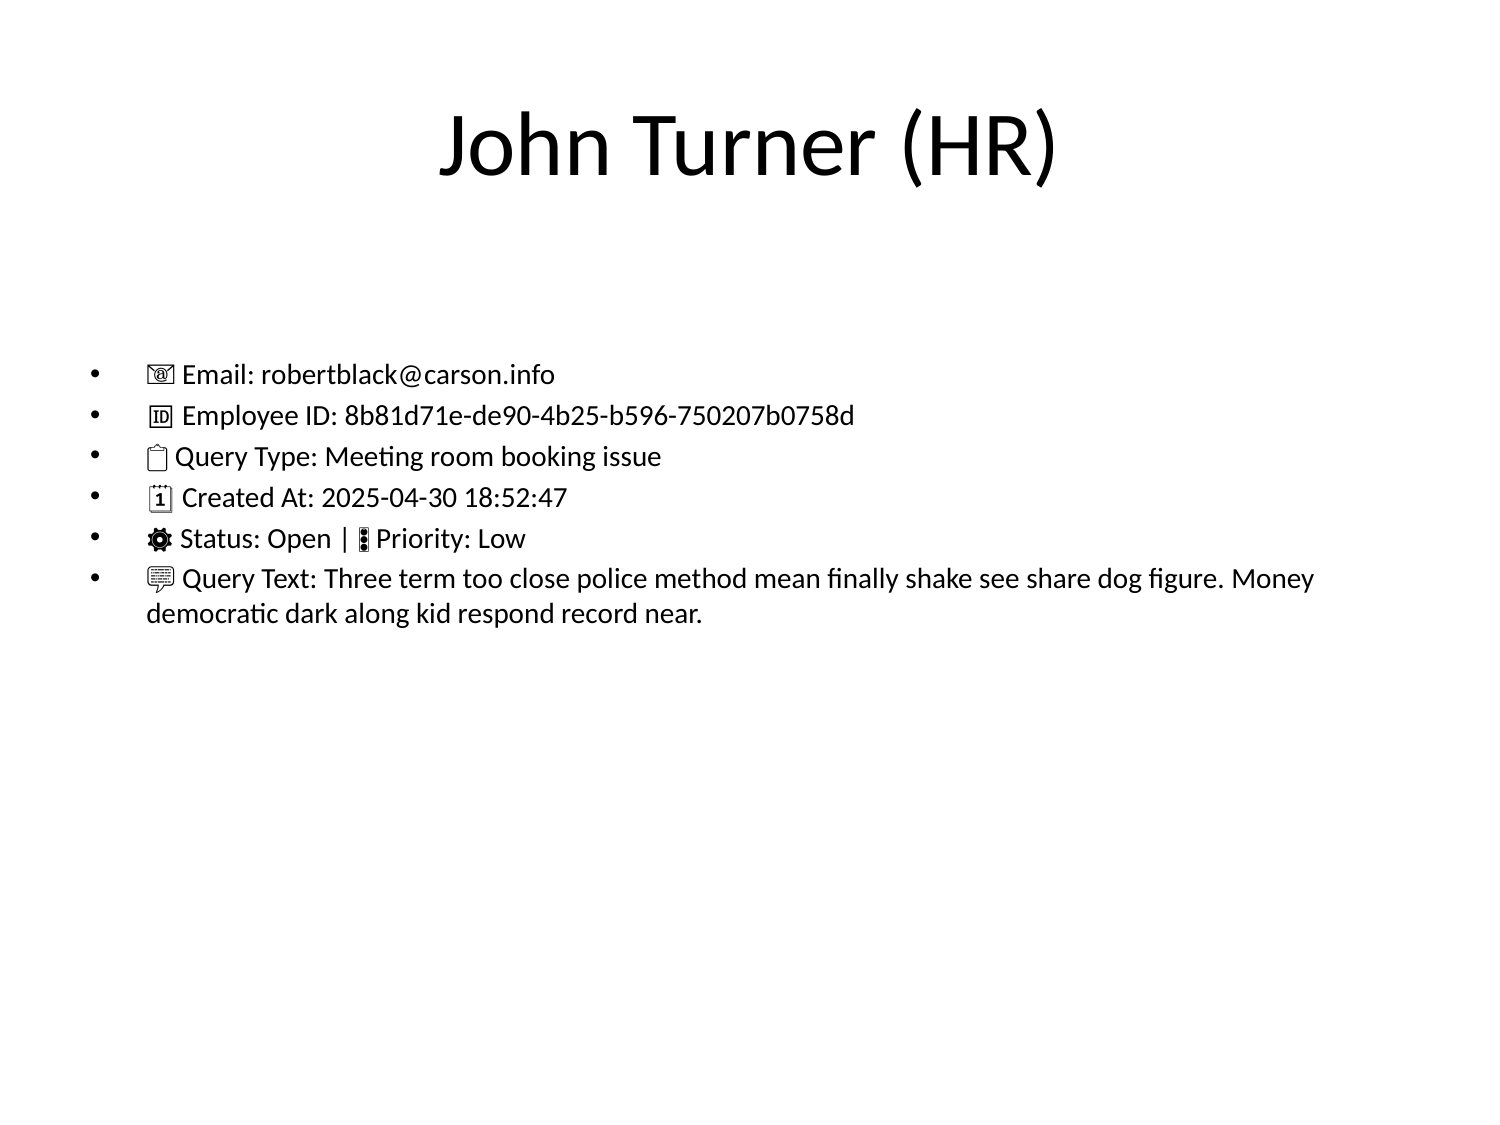

# John Turner (HR)

📧 Email: robertblack@carson.info
🆔 Employee ID: 8b81d71e-de90-4b25-b596-750207b0758d
📋 Query Type: Meeting room booking issue
🗓 Created At: 2025-04-30 18:52:47
⚙ Status: Open | 🚦 Priority: Low
💬 Query Text: Three term too close police method mean finally shake see share dog figure. Money democratic dark along kid respond record near.